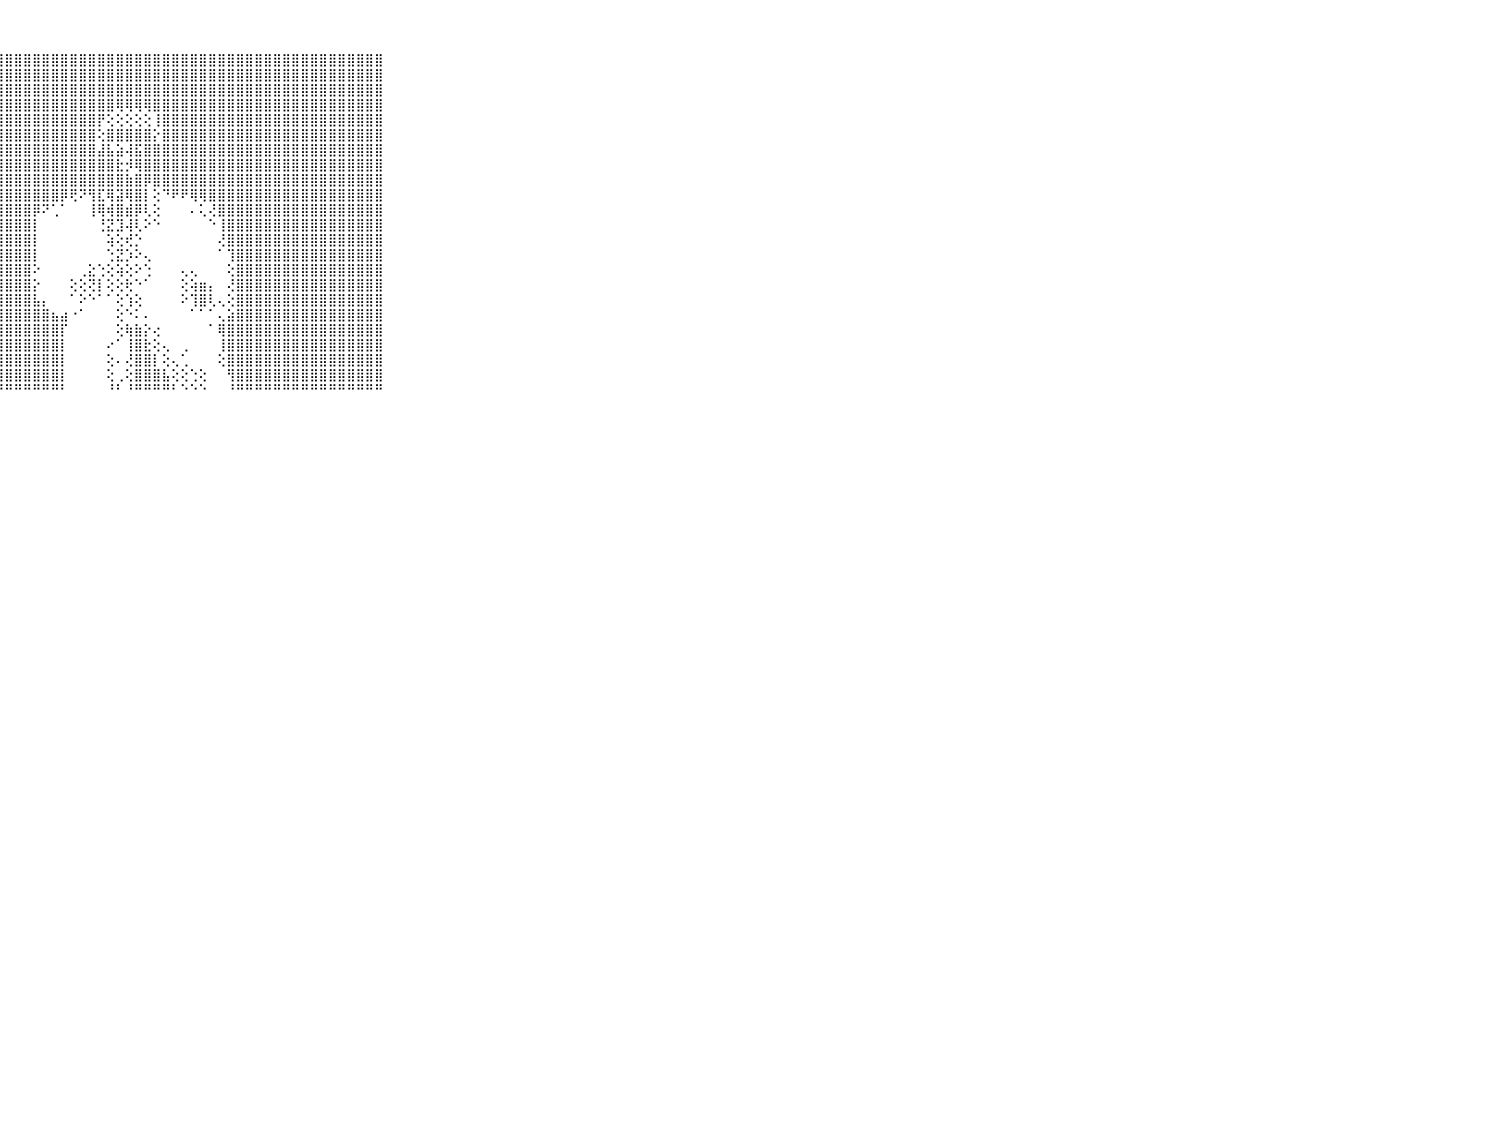

⠀⠀⠀⠀⠀⠀⠀⠀⠀⠀⠀⢿⣿⣿⣿⣿⣿⣿⣿⣿⣿⣿⣿⣿⣿⣿⣿⣿⣿⣿⣿⣿⣿⣿⣿⣿⣿⣿⣿⣿⣿⣿⣿⣿⣿⣿⣿⣿⣿⣿⣿⣿⣿⣿⣿⣿⣿⣿⣿⣿⣿⣿⣿⣿⣿⣿⣿⣿⣿⠀⠀⠀⠀⠀⠀⠀⠀⠀⠀⠀⠀
⠀⠀⠀⠀⠀⠀⠀⠀⠀⠀⠀⣼⣿⣿⣿⣿⣿⣿⣿⣿⣿⣿⣿⣿⣿⣿⣿⣿⣿⣿⣿⣿⣿⣿⣿⣿⣿⣿⣿⣿⣿⣿⣿⣿⣿⣿⣿⣿⣿⣿⣿⣿⣿⣿⣿⣿⣿⣿⣿⣿⣿⣿⣿⣿⣿⣿⣿⣿⣿⠀⠀⠀⠀⠀⠀⠀⠀⠀⠀⠀⠀
⠀⠀⠀⠀⠀⠀⠀⠀⠀⠀⠀⣿⣿⣿⣿⣿⣿⣿⣿⣿⣿⣿⣿⣿⣿⣿⣿⣿⣿⣿⣿⣿⣿⣿⣿⣿⣿⣿⣿⣿⣿⣿⣿⣿⣿⣿⣿⣿⣿⣿⣿⣿⣿⣿⣿⣿⣿⣿⣿⣿⣿⣿⣿⣿⣿⣿⣿⣿⣿⠀⠀⠀⠀⠀⠀⠀⠀⠀⠀⠀⠀
⠀⠀⠀⠀⠀⠀⠀⠀⠀⠀⠀⣿⣿⣿⣿⣿⣿⣿⣿⣿⣿⣿⣿⣿⣿⣿⣿⣿⣿⣿⣿⣿⣿⣿⣿⣿⣿⣿⣿⣿⢿⢿⢿⢿⣿⣿⣿⣿⣿⣿⣿⣿⣿⣿⣿⣿⣿⣿⣿⣿⣿⣿⣿⣿⣿⣿⣿⣿⣿⠀⠀⠀⠀⠀⠀⠀⠀⠀⠀⠀⠀
⠀⠀⠀⠀⠀⠀⠀⠀⠀⠀⠀⣿⣿⣿⣿⣿⣿⣿⣿⣿⣿⣿⣿⣿⣿⣿⣿⣿⣿⣿⣿⣿⣿⣿⣿⣿⣿⣿⡟⢕⢕⢕⢕⢕⢸⣿⣿⣿⣿⣿⣿⣿⣿⣿⣿⣿⣿⣿⣿⣿⣿⣿⣿⣿⣿⣿⣿⣿⣿⠀⠀⠀⠀⠀⠀⠀⠀⠀⠀⠀⠀
⠀⠀⠀⠀⠀⠀⠀⠀⠀⠀⠀⣿⣿⣿⣿⣿⣿⣿⣿⣿⣿⣿⣿⣿⣿⣿⣿⣿⣿⣿⣿⣿⣿⣿⣿⣿⣿⣿⢕⣿⣿⣿⣿⣿⡕⣿⣿⣿⣿⣿⣿⣿⣿⣿⣿⣿⣿⣿⣿⣿⣿⣿⣿⣿⣿⣿⣿⣿⣿⠀⠀⠀⠀⠀⠀⠀⠀⠀⠀⠀⠀
⠀⠀⠀⠀⠀⠀⠀⠀⠀⠀⠀⣿⣿⣿⣿⣿⣿⣿⣿⣿⣿⣿⣿⣿⣿⣿⣿⣿⣿⣿⣿⣿⣿⣿⣿⣿⣿⣿⣼⣧⣵⢼⣯⣿⣿⣿⣿⣿⣿⣿⣿⣿⣿⣿⣿⣿⣿⣿⣿⣿⣿⣿⣿⣿⣿⣿⣿⣿⣿⠀⠀⠀⠀⠀⠀⠀⠀⠀⠀⠀⠀
⠀⠀⠀⠀⠀⠀⠀⠀⠀⠀⠀⣿⣿⣿⣿⣿⣿⣿⣿⣿⣿⣿⣿⣿⣿⣿⣿⣿⣿⣿⣿⣿⣿⣿⣿⣿⣿⣿⣿⣿⣗⡺⢿⣿⣿⣿⣿⣿⣿⣿⣿⣿⣿⣿⣿⣿⣿⣿⣿⣿⣿⣿⣿⣿⣿⣿⣿⣿⣿⠀⠀⠀⠀⠀⠀⠀⠀⠀⠀⠀⠀
⠀⠀⠀⠀⠀⠀⠀⠀⠀⠀⠀⣿⣿⣿⣿⣿⣿⣿⣿⣿⣿⣿⣿⣿⣿⣿⣿⣿⣿⣿⣿⣿⣿⣿⣿⣿⣿⣿⣿⣿⣿⣷⣿⡿⣿⣿⣿⣿⣿⣿⣿⣿⣿⣿⣿⣿⣿⣿⣿⣿⣿⣿⣿⣿⣿⣿⣿⣿⣿⠀⠀⠀⠀⠀⠀⠀⠀⠀⠀⠀⠀
⠀⠀⠀⠀⠀⠀⠀⠀⠀⠀⠀⣿⣿⣿⣿⣿⣿⣿⣿⣿⣿⣿⣿⣿⣿⣿⣿⣿⣿⣿⣿⣿⣿⣿⡿⢟⠝⢻⣏⢿⣽⢿⣿⡇⢕⠙⠟⠟⢿⢿⣿⣿⣿⣿⣿⣿⣿⣿⣿⣿⣿⣿⣿⣿⣿⣿⣿⣿⣿⠀⠀⠀⠀⠀⠀⠀⠀⠀⠀⠀⠀
⠀⠀⠀⠀⠀⠀⠀⠀⠀⠀⠀⣿⣿⣿⣿⣿⣿⣿⣿⣿⣿⣿⣿⣿⣿⣿⣿⣿⣿⣿⣿⡿⠝⢁⠁⠀⠀⢸⢿⢾⣿⣾⡿⢇⢕⠀⠀⠀⠄⢅⢜⣿⣿⣿⣿⣿⣿⣿⣿⣿⣿⣿⣿⣿⣿⣿⣿⣿⣿⠀⠀⠀⠀⠀⠀⠀⠀⠀⠀⠀⠀
⠀⠀⠀⠀⠀⠀⠀⠀⠀⠀⠀⣿⣿⣿⣿⣿⣿⣿⣿⣿⣿⣿⣿⣿⣿⣿⣿⣿⣿⣿⣿⡇⠀⠀⠀⠀⠀⠀⢘⣝⣹⢼⢇⠕⠑⠀⠀⠀⠀⠀⠑⢸⣿⣿⣿⣿⣿⣿⣿⣿⣿⣿⣿⣿⣿⣿⣿⣿⣿⠀⠀⠀⠀⠀⠀⠀⠀⠀⠀⠀⠀
⠀⠀⠀⠀⠀⠀⠀⠀⠀⠀⠀⣿⣿⣿⣿⣿⣿⣿⣿⣿⣿⣿⣿⣿⣿⣿⣿⣿⣿⣿⣿⡇⠀⠀⠀⠀⠀⠀⠀⢵⢕⢞⡑⠀⠀⠀⠀⠀⠀⠀⠀⢜⣿⣿⣿⣿⣿⣿⣿⣿⣿⣿⣿⣿⣿⣿⣿⣿⣿⠀⠀⠀⠀⠀⠀⠀⠀⠀⠀⠀⠀
⠀⠀⠀⠀⠀⠀⠀⠀⠀⠀⠀⣿⣿⣿⣿⣿⣿⣿⣿⣿⣿⣿⣿⣿⣿⣿⣿⣿⣿⣿⣿⡇⠀⠀⠀⠀⠀⠀⠀⢑⣝⡱⠕⢄⠀⠀⠀⠀⠀⠀⠀⠁⢹⣿⣿⣿⣿⣿⣿⣿⣿⣿⣿⣿⣿⣿⣿⣿⣿⠀⠀⠀⠀⠀⠀⠀⠀⠀⠀⠀⠀
⠀⠀⠀⠀⠀⠀⠀⠀⠀⠀⠀⣿⣿⣿⣿⣿⣿⣿⣿⣿⣿⣿⣿⣿⣿⣿⣿⣿⣿⣿⣿⠕⠀⠀⠀⠀⢀⣕⢑⢕⢵⢕⠕⢑⠀⠀⠀⢄⢄⠀⠀⠀⢕⣿⣿⣿⣿⣿⣿⣿⣿⣿⣿⣿⣿⣿⣿⣿⣿⠀⠀⠀⠀⠀⠀⠀⠀⠀⠀⠀⠀
⠀⠀⠀⠀⠀⠀⠀⠀⠀⠀⠀⣿⣿⣿⣿⣿⣿⣿⣿⣿⣿⣿⣿⣿⣿⣿⣿⣿⣿⣿⣿⡕⠀⠀⠀⢕⢕⢝⡇⢕⢕⢗⠑⠁⠀⠀⠀⢕⢵⣶⡄⠀⢜⣿⣿⣿⣿⣿⣿⣿⣿⣿⣿⣿⣿⣿⣿⣿⣿⠀⠀⠀⠀⠀⠀⠀⠀⠀⠀⠀⠀
⠀⠀⠀⠀⠀⠀⠀⠀⠀⠀⠀⣿⣿⣿⣿⣿⣿⣿⣿⣿⣿⣿⣿⣿⣿⣿⣿⣿⣿⣿⣿⣧⡄⠀⠀⠁⠕⠑⠁⠁⢕⢱⢕⠀⠀⠀⠀⠕⢹⣿⢇⢄⢕⣿⣿⣿⣿⣿⣿⣿⣿⣿⣿⣿⣿⣿⣿⣿⣿⠀⠀⠀⠀⠀⠀⠀⠀⠀⠀⠀⠀
⠀⠀⠀⠀⠀⠀⠀⠀⠀⠀⠀⣿⣿⣿⣿⣿⣿⣿⣿⣿⣿⣿⣿⣿⣿⣿⣿⣿⣿⣿⣿⣿⣿⣦⣴⠐⠁⠀⠀⠀⢕⠑⠅⠄⠀⠀⠀⠀⠁⠁⠁⢄⣵⣿⣿⣿⣿⣿⣿⣿⣿⣿⣿⣿⣿⣿⣿⣿⣿⠀⠀⠀⠀⠀⠀⠀⠀⠀⠀⠀⠀
⠀⠀⠀⠀⠀⠀⠀⠀⠀⠀⠀⣿⣿⣿⣿⣿⣿⣿⣿⣿⣿⣿⣿⣿⣿⣿⣿⣿⣿⣿⣿⣿⣿⣿⡏⠀⠀⠀⠀⠀⢕⢷⣷⡕⢔⠀⠀⠀⠀⠀⠁⢿⣿⣿⣿⣿⣿⣿⣿⣿⣿⣿⣿⣿⣿⣿⣿⣿⣿⠀⠀⠀⠀⠀⠀⠀⠀⠀⠀⠀⠀
⠀⠀⠀⠀⠀⠀⠀⠀⠀⠀⠀⣿⣿⣿⣿⣿⣿⣿⣿⣿⣿⣿⣿⣿⣿⣿⣿⣿⣿⣿⣿⣿⣿⣿⡇⠀⠀⠀⠀⠔⠁⢸⣿⣗⢕⢄⠀⢀⠀⠀⠀⢸⣿⣿⣿⣿⣿⣿⣿⣿⣿⣿⣿⣿⣿⣿⣿⣿⣿⠀⠀⠀⠀⠀⠀⠀⠀⠀⠀⠀⠀
⠀⠀⠀⠀⠀⠀⠀⠀⠀⠀⠀⣿⣿⣿⣿⣿⣿⣿⣿⣿⣿⣿⣿⣿⣿⣿⣿⣿⣿⣿⣿⣿⣿⣿⡇⠀⠀⠀⠀⢕⠄⢜⣿⣿⡇⢕⢄⢁⠀⠀⠀⢕⣿⣿⣿⣿⣿⣿⣿⣿⣿⣿⣿⣿⣿⣿⣿⣿⣿⠀⠀⠀⠀⠀⠀⠀⠀⠀⠀⠀⠀
⠀⠀⠀⠀⠀⠀⠀⠀⠀⠀⠀⣿⣿⣿⣿⣿⣿⣿⣿⣿⣿⣿⣿⣿⣿⣿⣿⣿⣿⣿⣿⣿⣿⣿⡇⠀⠀⠀⠀⢕⢀⢕⣿⣿⣿⣧⢕⢕⢑⢕⠀⠀⢻⣿⣿⣿⣿⣿⣿⣿⣿⣿⣿⣿⣿⣿⣿⣿⣿⠀⠀⠀⠀⠀⠀⠀⠀⠀⠀⠀⠀
⠀⠀⠀⠀⠀⠀⠀⠀⠀⠀⠀⠛⠛⠛⠛⠛⠛⠛⠛⠛⠛⠛⠛⠛⠛⠛⠛⠛⠛⠛⠛⠛⠛⠛⠃⠀⠀⠀⠀⠘⠃⠘⠛⠛⠛⠛⠃⠑⠑⠑⠀⠀⠘⠛⠛⠛⠛⠛⠛⠛⠛⠛⠛⠛⠛⠛⠛⠛⠛⠀⠀⠀⠀⠀⠀⠀⠀⠀⠀⠀⠀